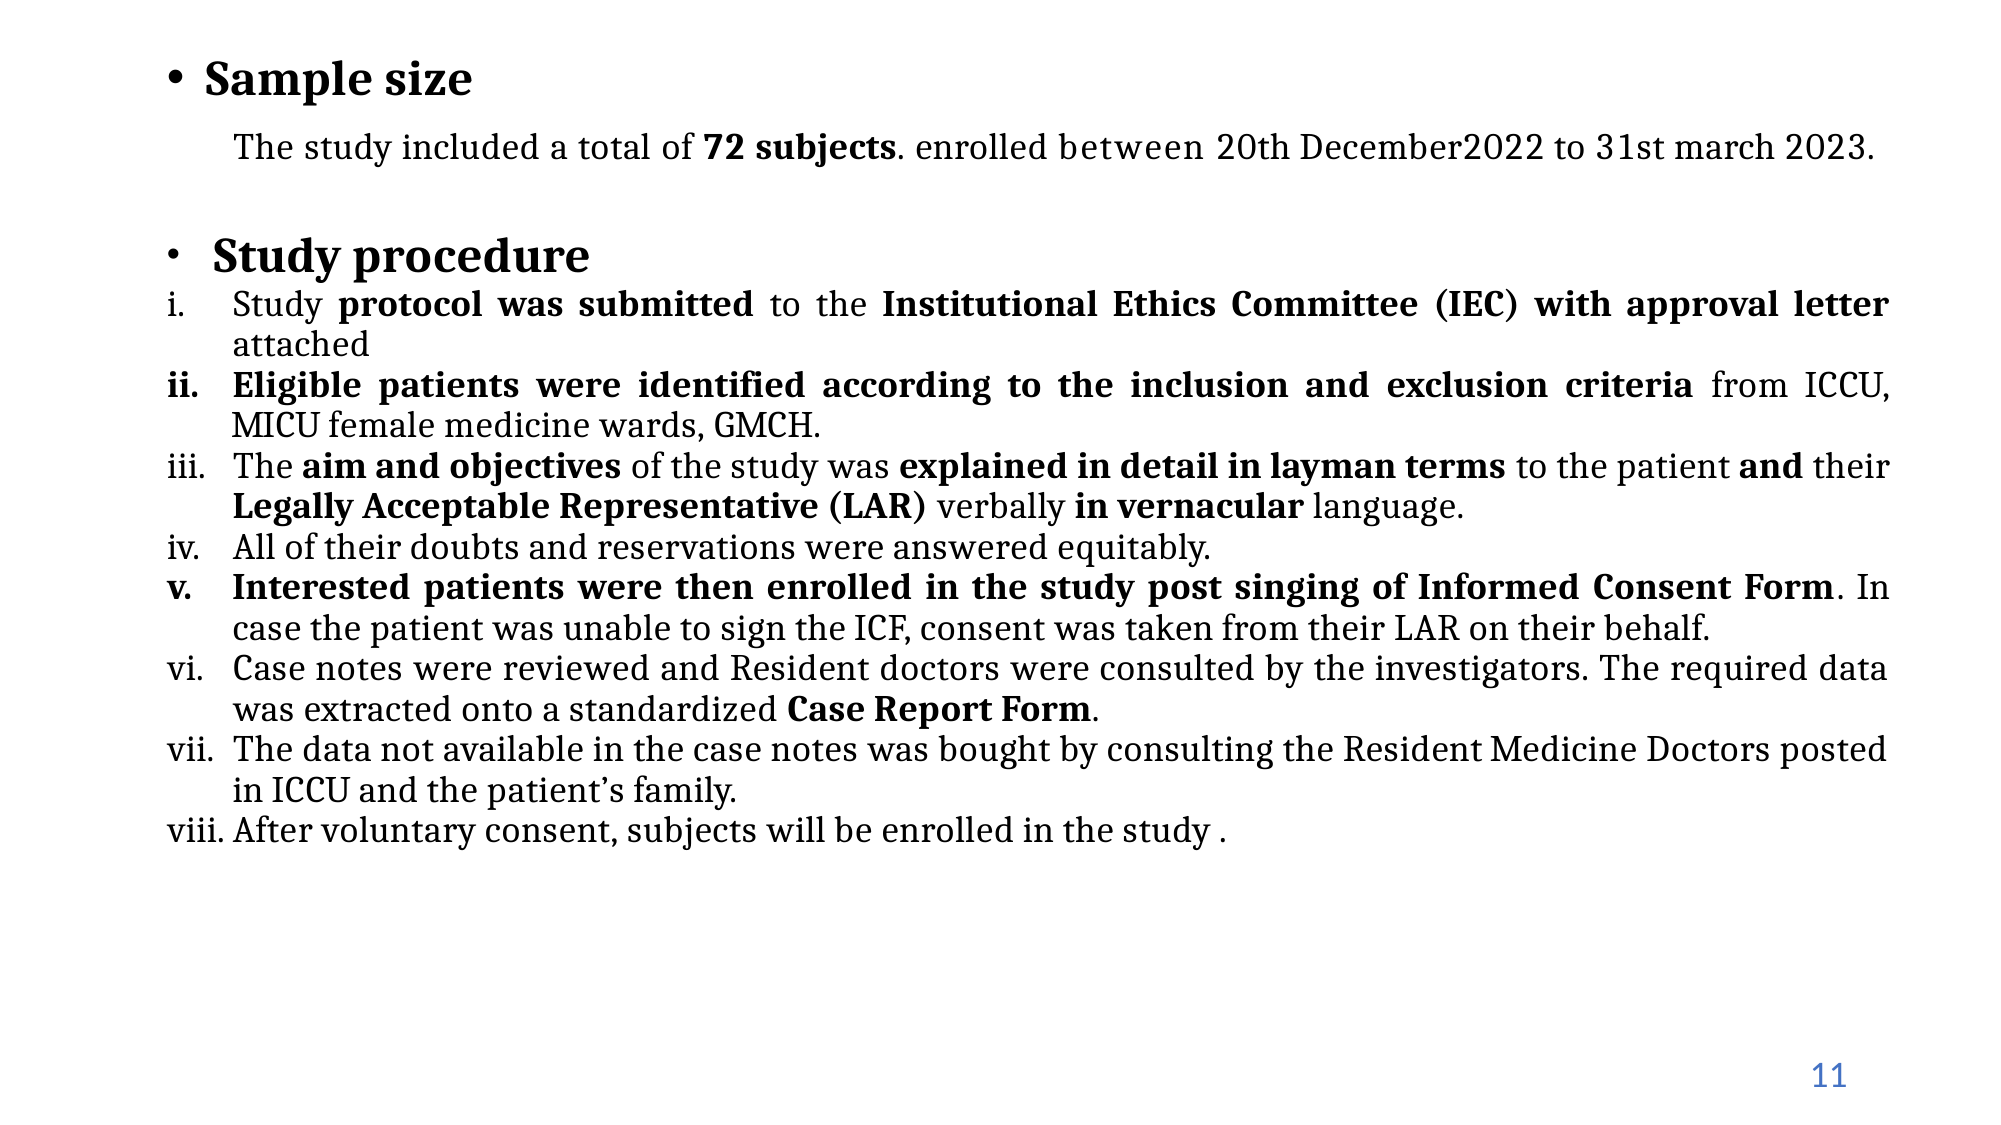

Sample size
        The study included a total of 72 subjects. enrolled between 20th December2022 to 31st march 2023.

 Study procedure
Study protocol was submitted to the Institutional Ethics Committee (IEC) with approval letter attached
Eligible patients were identified according to the inclusion and exclusion criteria from ICCU, MICU female medicine wards, GMCH.
The aim and objectives of the study was explained in detail in layman terms to the patient and their Legally Acceptable Representative (LAR) verbally in vernacular language.
All of their doubts and reservations were answered equitably.
Interested patients were then enrolled in the study post singing of Informed Consent Form. In case the patient was unable to sign the ICF, consent was taken from their LAR on their behalf.
Case notes were reviewed and Resident doctors were consulted by the investigators. The required data was extracted onto a standardized Case Report Form.
The data not available in the case notes was bought by consulting the Resident Medicine Doctors posted in ICCU and the patient’s family.
After voluntary consent, subjects will be enrolled in the study .
11